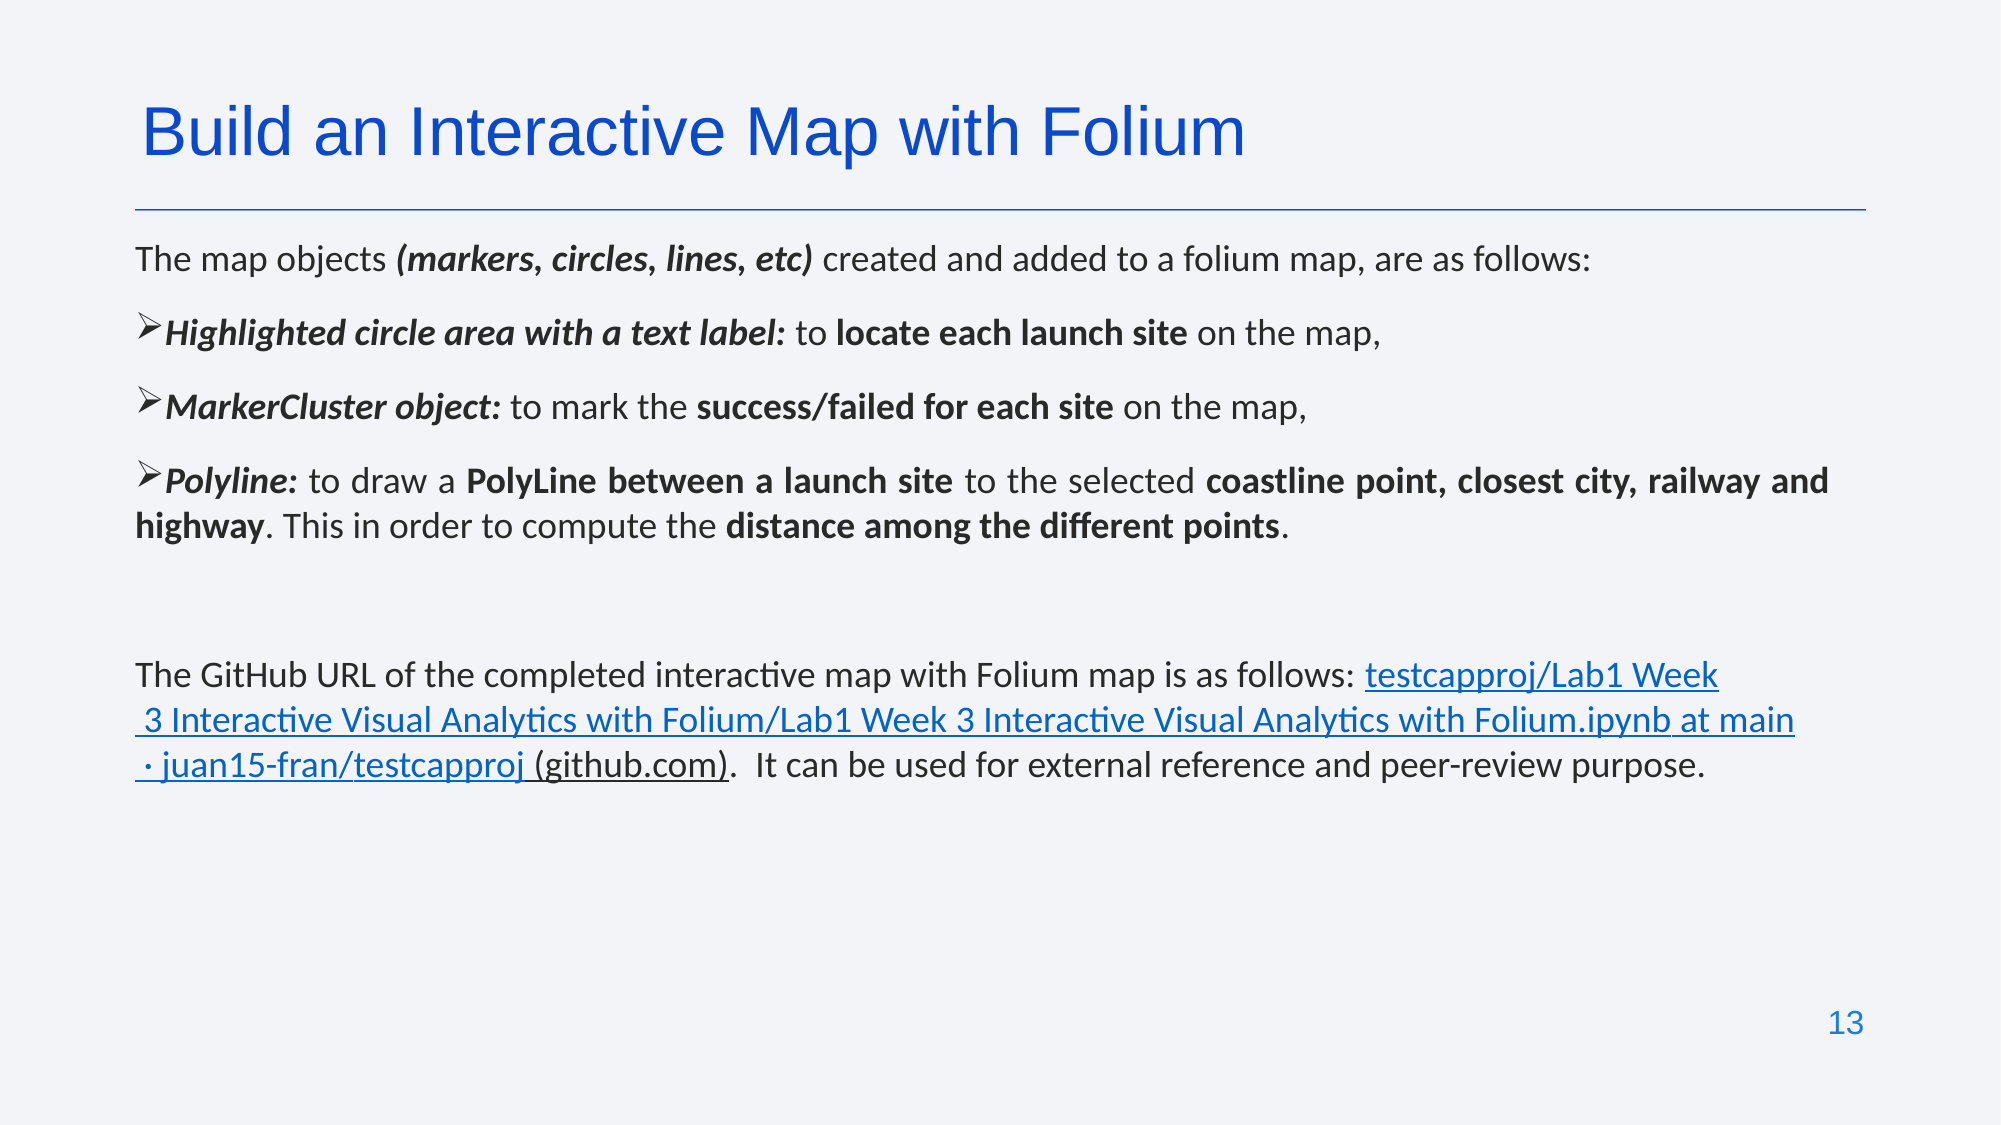

Build an Interactive Map with Folium
The map objects (markers, circles, lines, etc) created and added to a folium map, are as follows:
Highlighted circle area with a text label: to locate each launch site on the map,
MarkerCluster object: to mark the success/failed for each site on the map,
Polyline: to draw a PolyLine between a launch site to the selected coastline point, closest city, railway and highway. This in order to compute the distance among the different points.

The GitHub URL of the completed interactive map with Folium map is as follows: testcapproj/Lab1 Week 3 Interactive Visual Analytics with Folium/Lab1 Week 3 Interactive Visual Analytics with Folium.ipynb at main · juan15-fran/testcapproj (github.com).  It can be used for external reference and peer-review purpose.

13